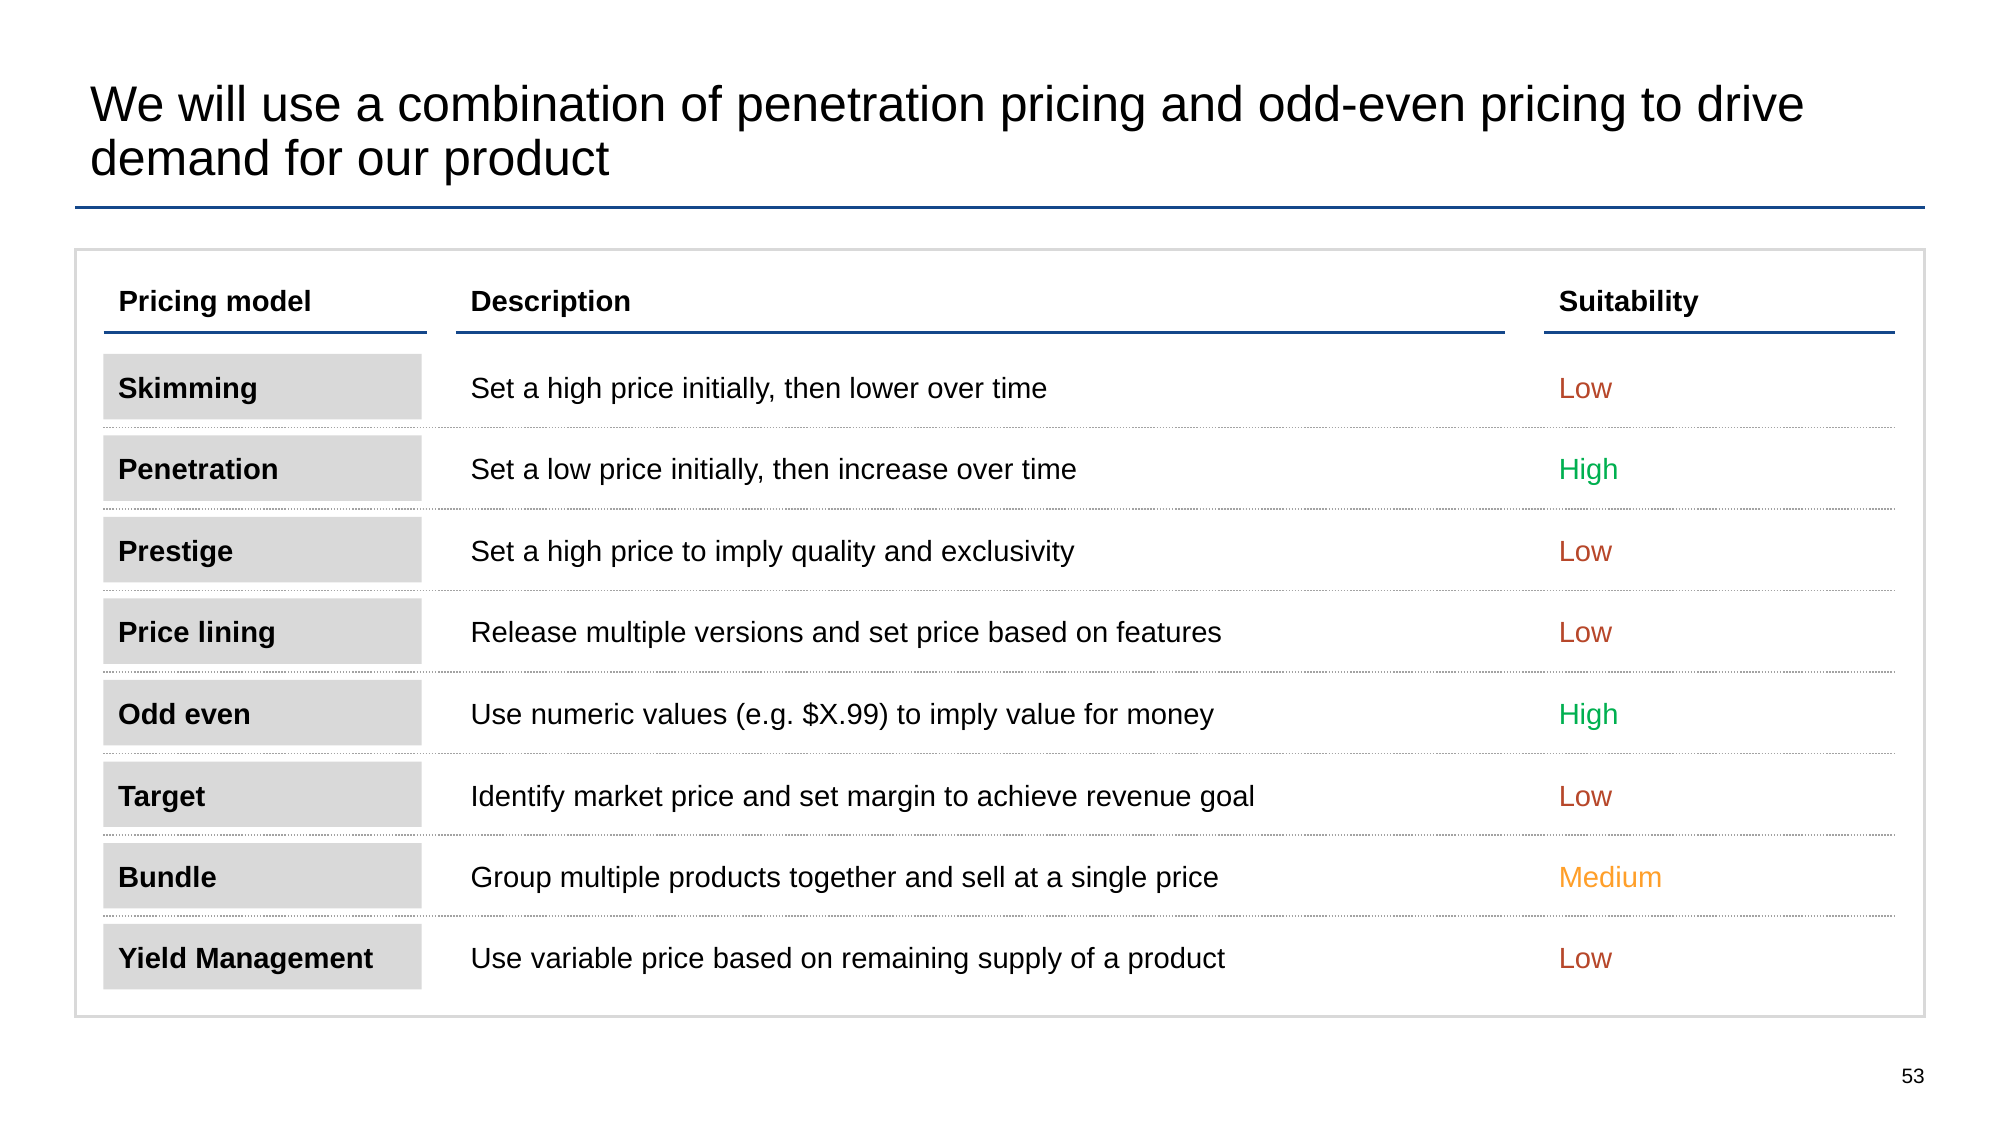

# We will use a combination of penetration pricing and odd-even pricing to drive demand for our product

Description
Set a high price initially, then lower over time
Set a low price initially, then increase over time
Set a high price to imply quality and exclusivity
Release multiple versions and set price based on features
Use numeric values (e.g. $X.99) to imply value for money
Identify market price and set margin to achieve revenue goal
Group multiple products together and sell at a single price
Use variable price based on remaining supply of a product
Suitability
Pricing model
Skimming
Penetration
Prestige
Price lining
Odd even
Target
Bundle
Yield Management
Low
High
Low
Low
High
Low
Medium
Low